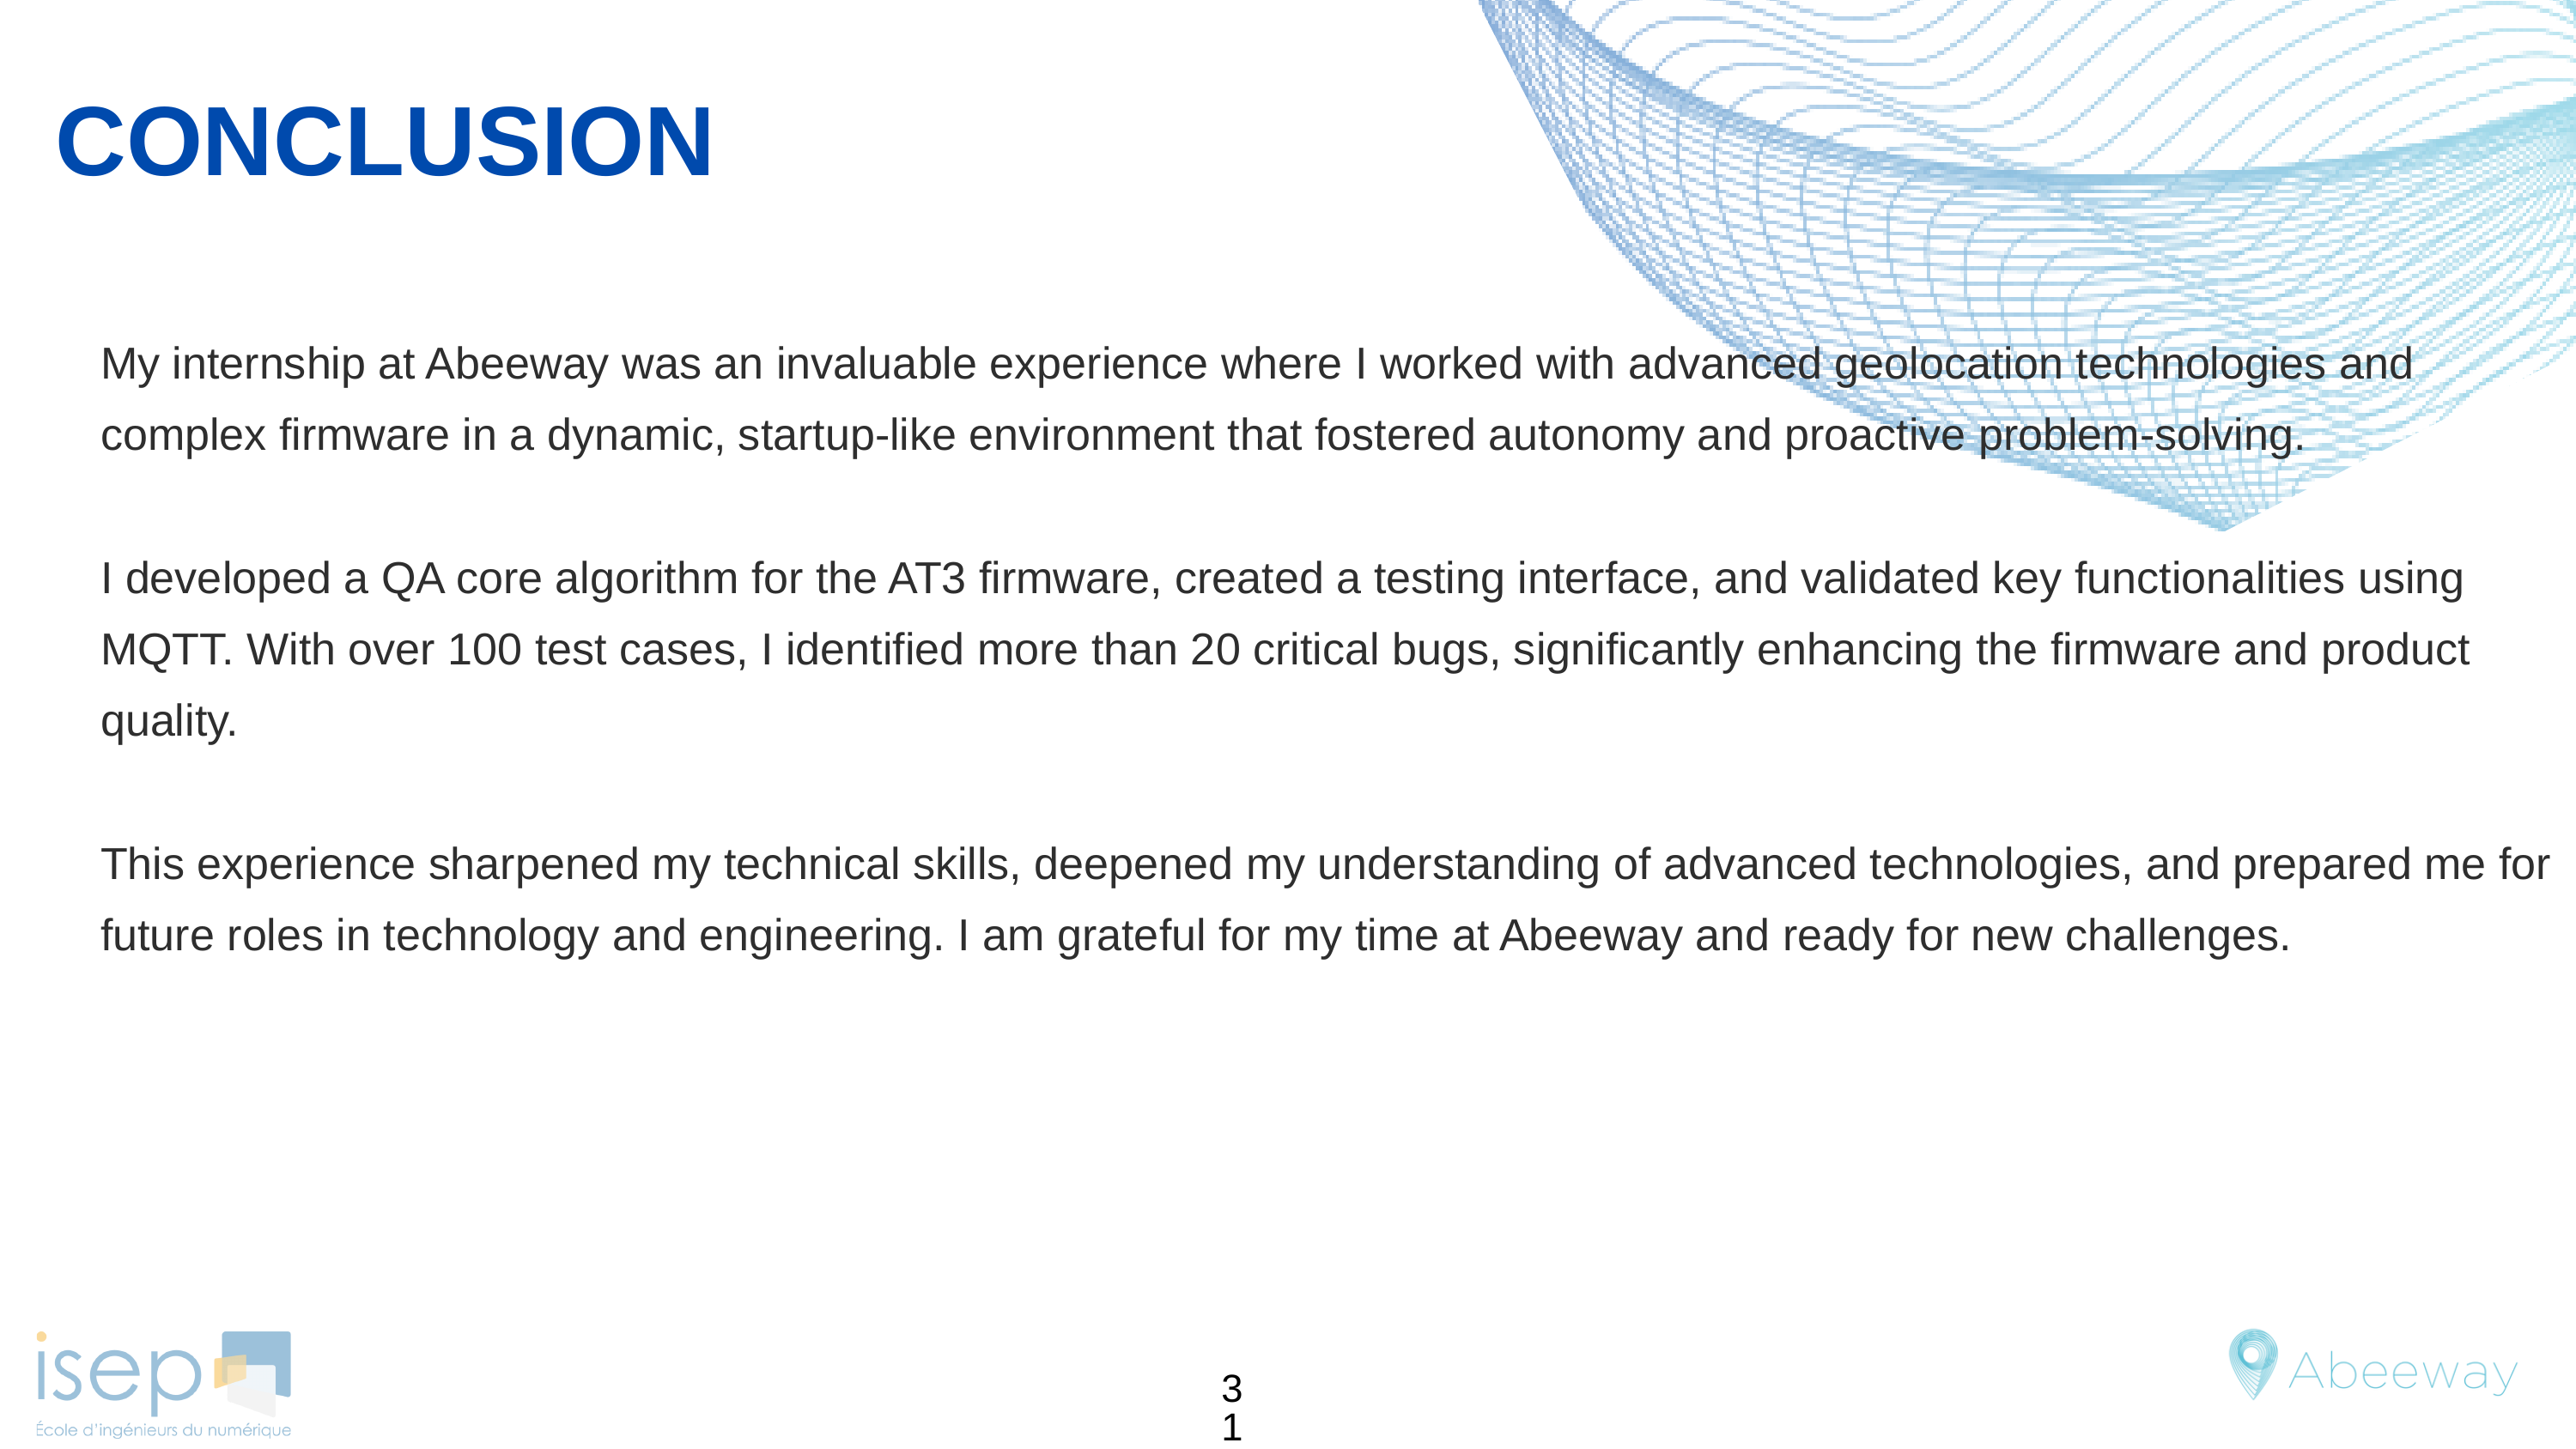

CONCLUSION
My internship at Abeeway was an invaluable experience where I worked with advanced geolocation technologies and complex firmware in a dynamic, startup-like environment that fostered autonomy and proactive problem-solving.

I developed a QA core algorithm for the AT3 firmware, created a testing interface, and validated key functionalities using MQTT. With over 100 test cases, I identified more than 20 critical bugs, significantly enhancing the firmware and product quality.

This experience sharpened my technical skills, deepened my understanding of advanced technologies, and prepared me for future roles in technology and engineering. I am grateful for my time at Abeeway and ready for new challenges.

31